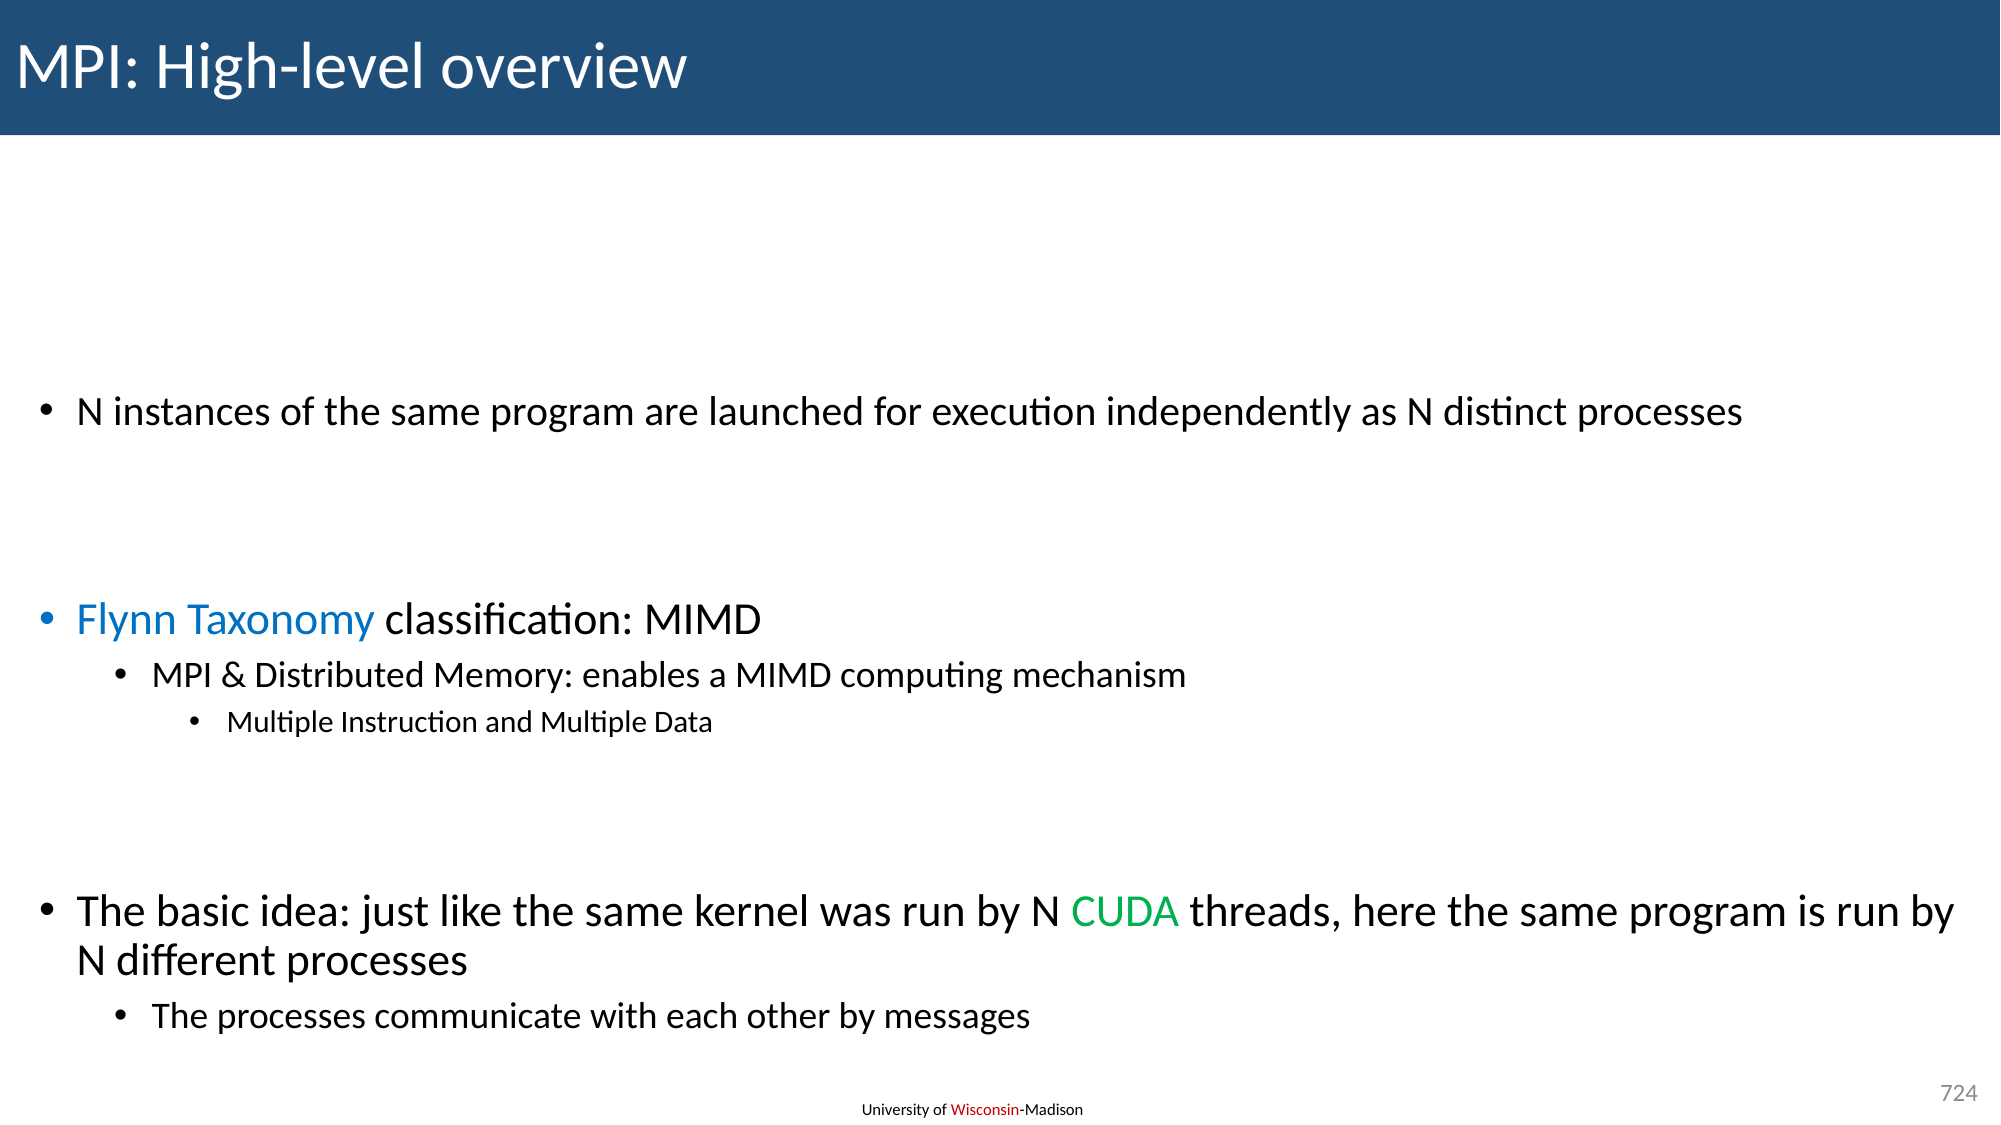

# MPI: High-level overview

N instances of the same program are launched for execution independently as N distinct processes

Flynn Taxonomy classification: MIMD
MPI & Distributed Memory: enables a MIMD computing mechanism
Multiple Instruction and Multiple Data

The basic idea: just like the same kernel was run by N CUDA threads, here the same program is run by N different processes
The processes communicate with each other by messages

724